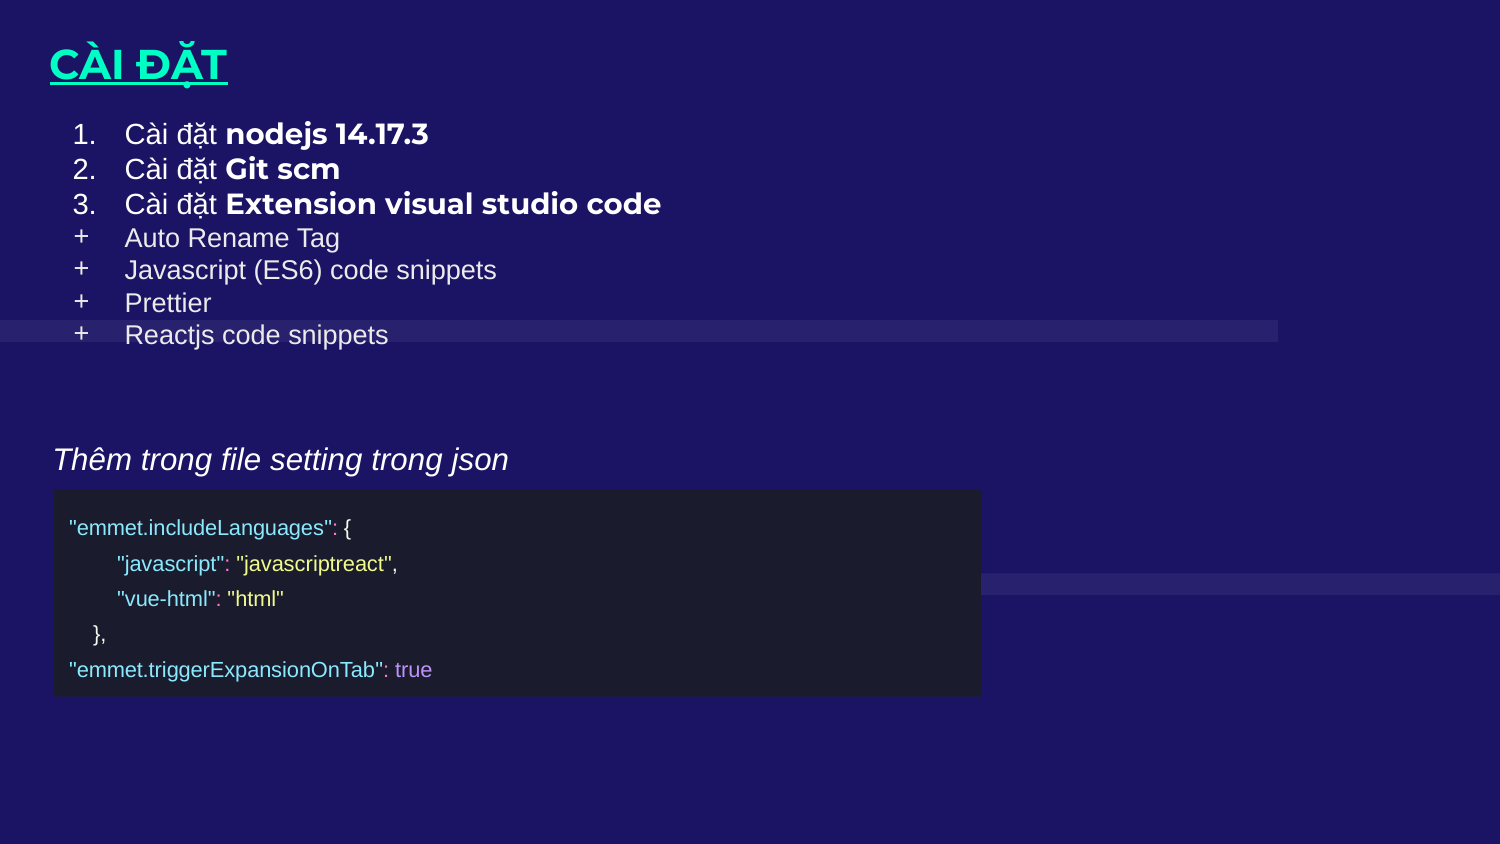

CÀI ĐẶT
Cài đặt nodejs 14.17.3
Cài đặt Git scm
Cài đặt Extension visual studio code
Auto Rename Tag
Javascript (ES6) code snippets
Prettier
Reactjs code snippets
Thêm trong file setting trong json
"emmet.includeLanguages": {
        "javascript": "javascriptreact",
        "vue-html": "html"
    },
"emmet.triggerExpansionOnTab": true